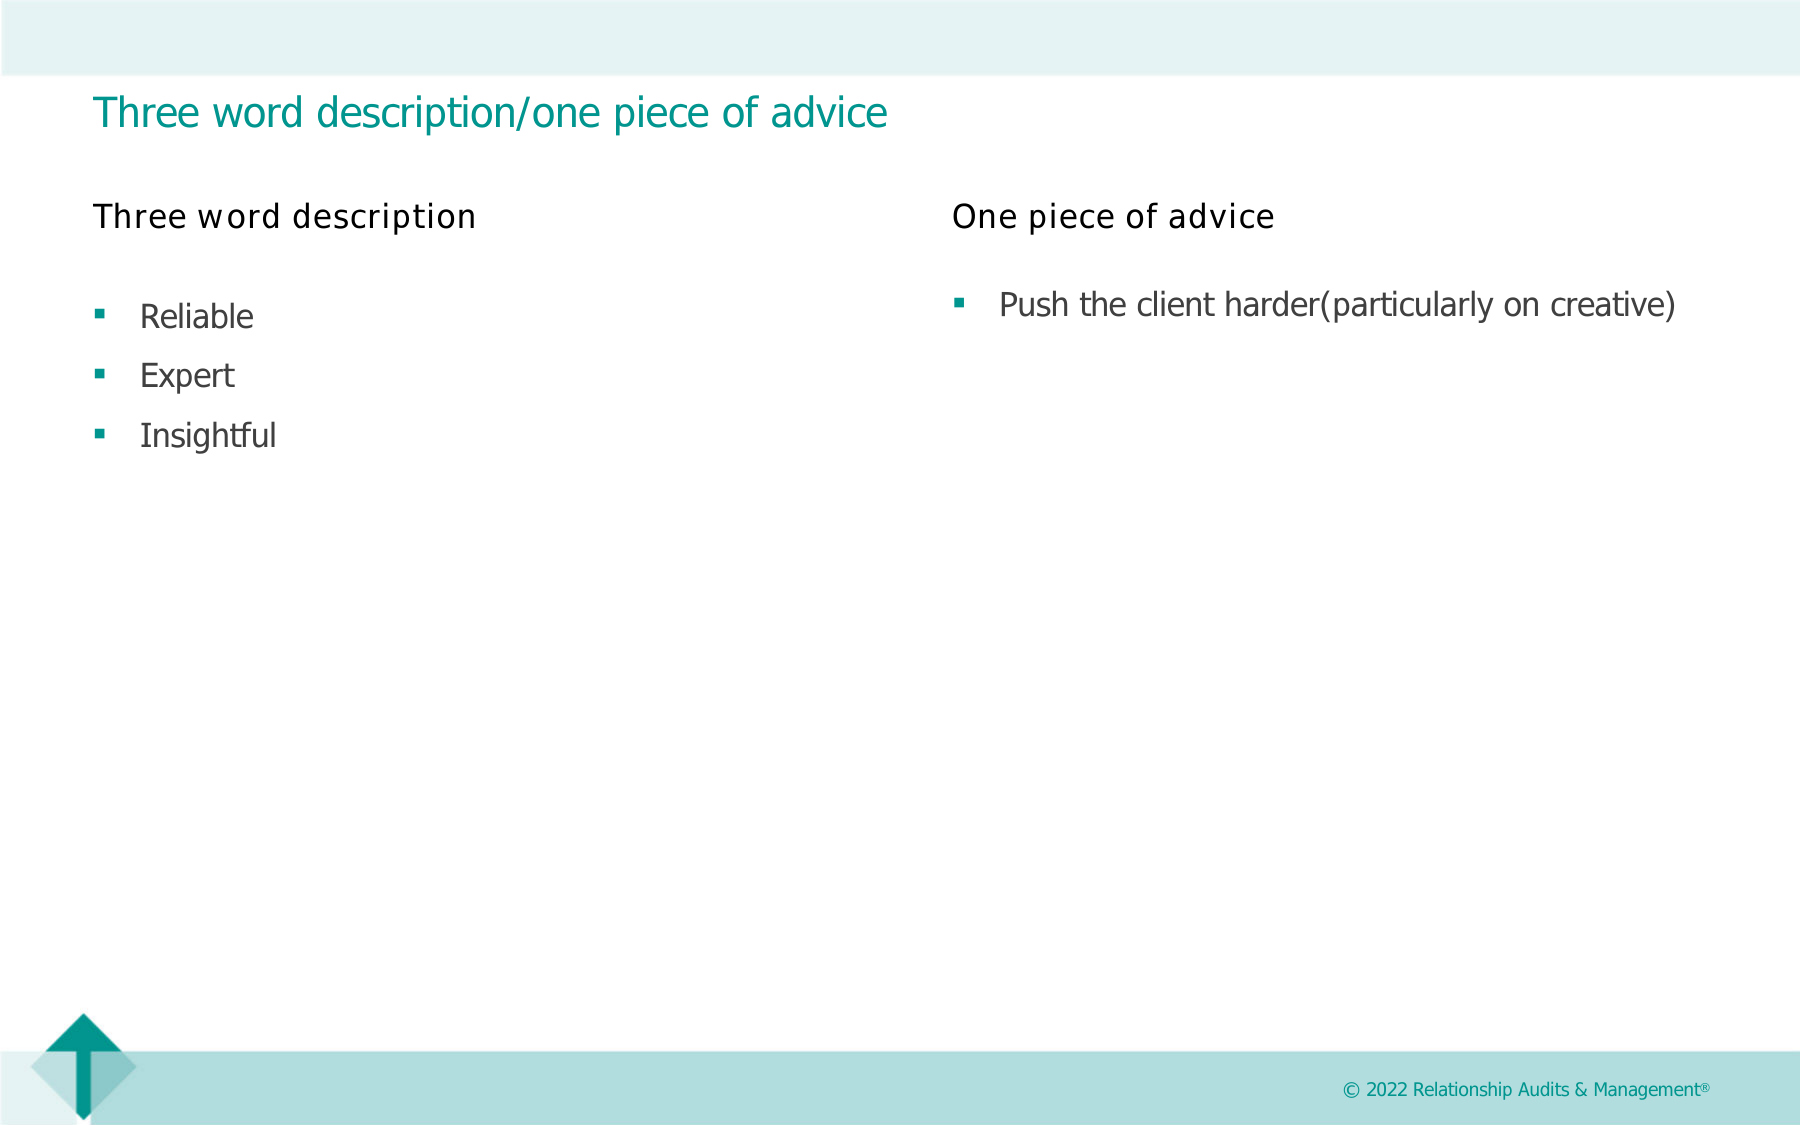

Three word description/one piece of advice
Three word description
One piece of advice

Reliable
Expert
Insightful

Push the client harder(particularly on creative)
© 2022 Relationship Audits & Management®